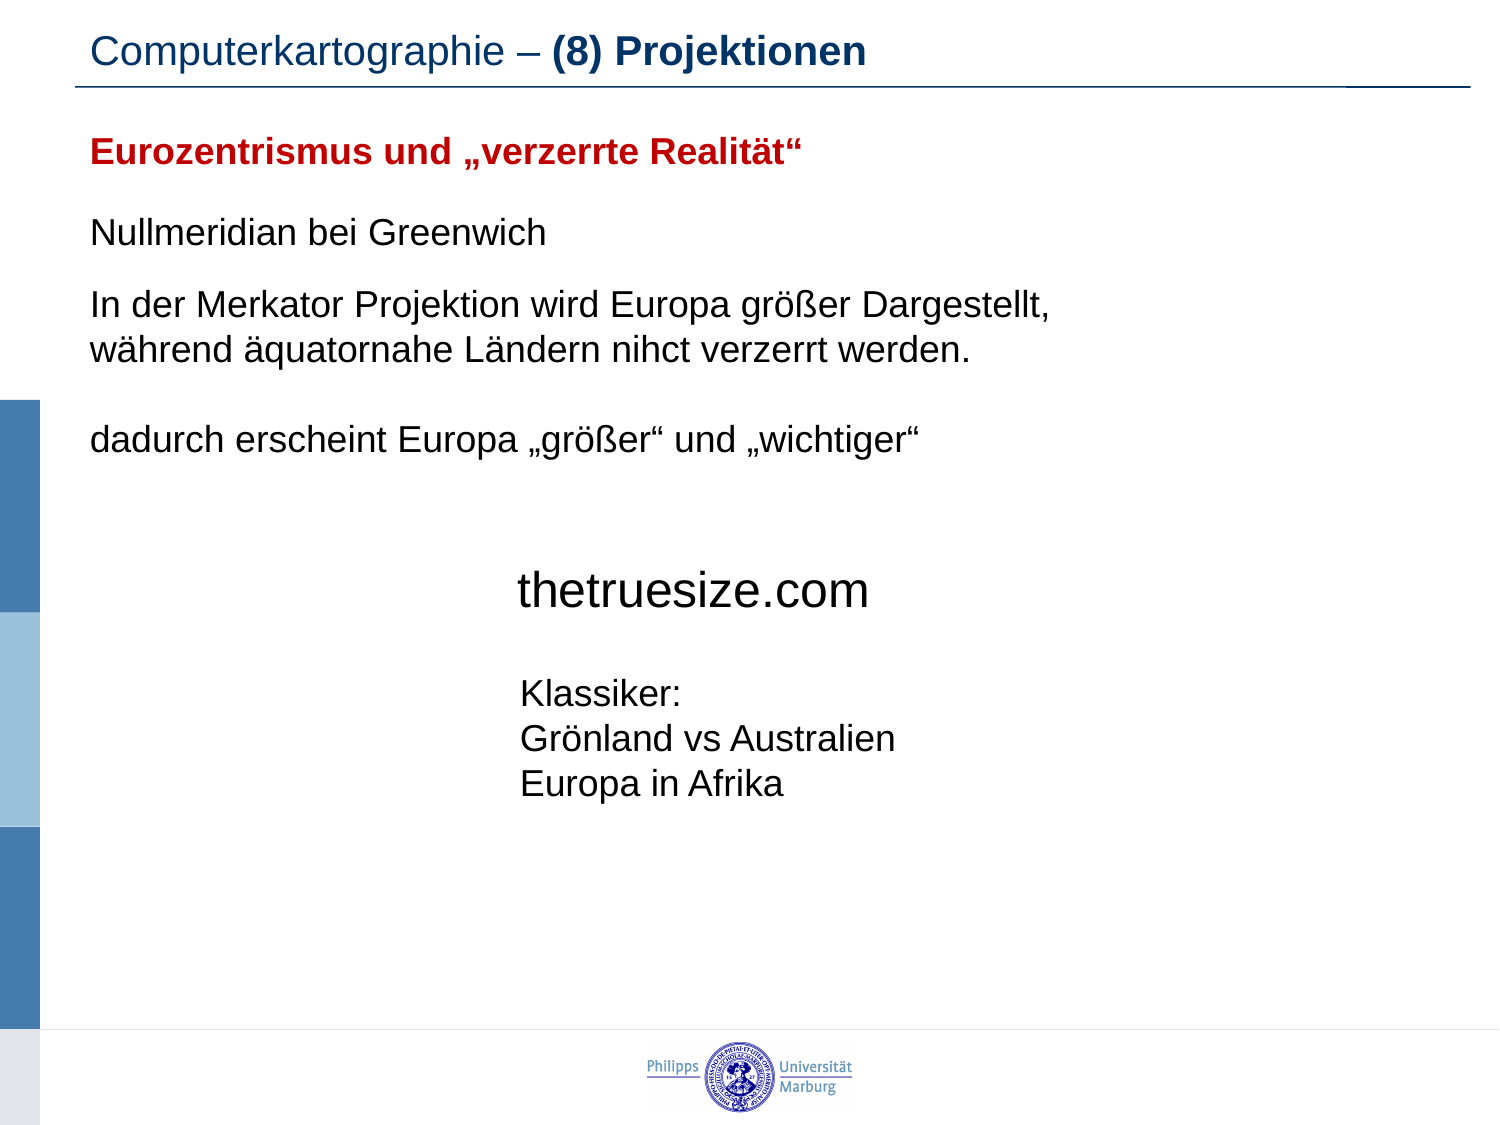

Computerkartographie – (8) Projektionen

Eurozentrismus und „verzerrte Realität“

Nullmeridian bei Greenwich

In der Merkator Projektion wird Europa größer Dargestellt, während äquatornahe Ländern nihct verzerrt werden.

dadurch erscheint Europa „größer“ und „wichtiger“

thetruesize.com
Klassiker:
Grönland vs Australien
Europa in Afrika